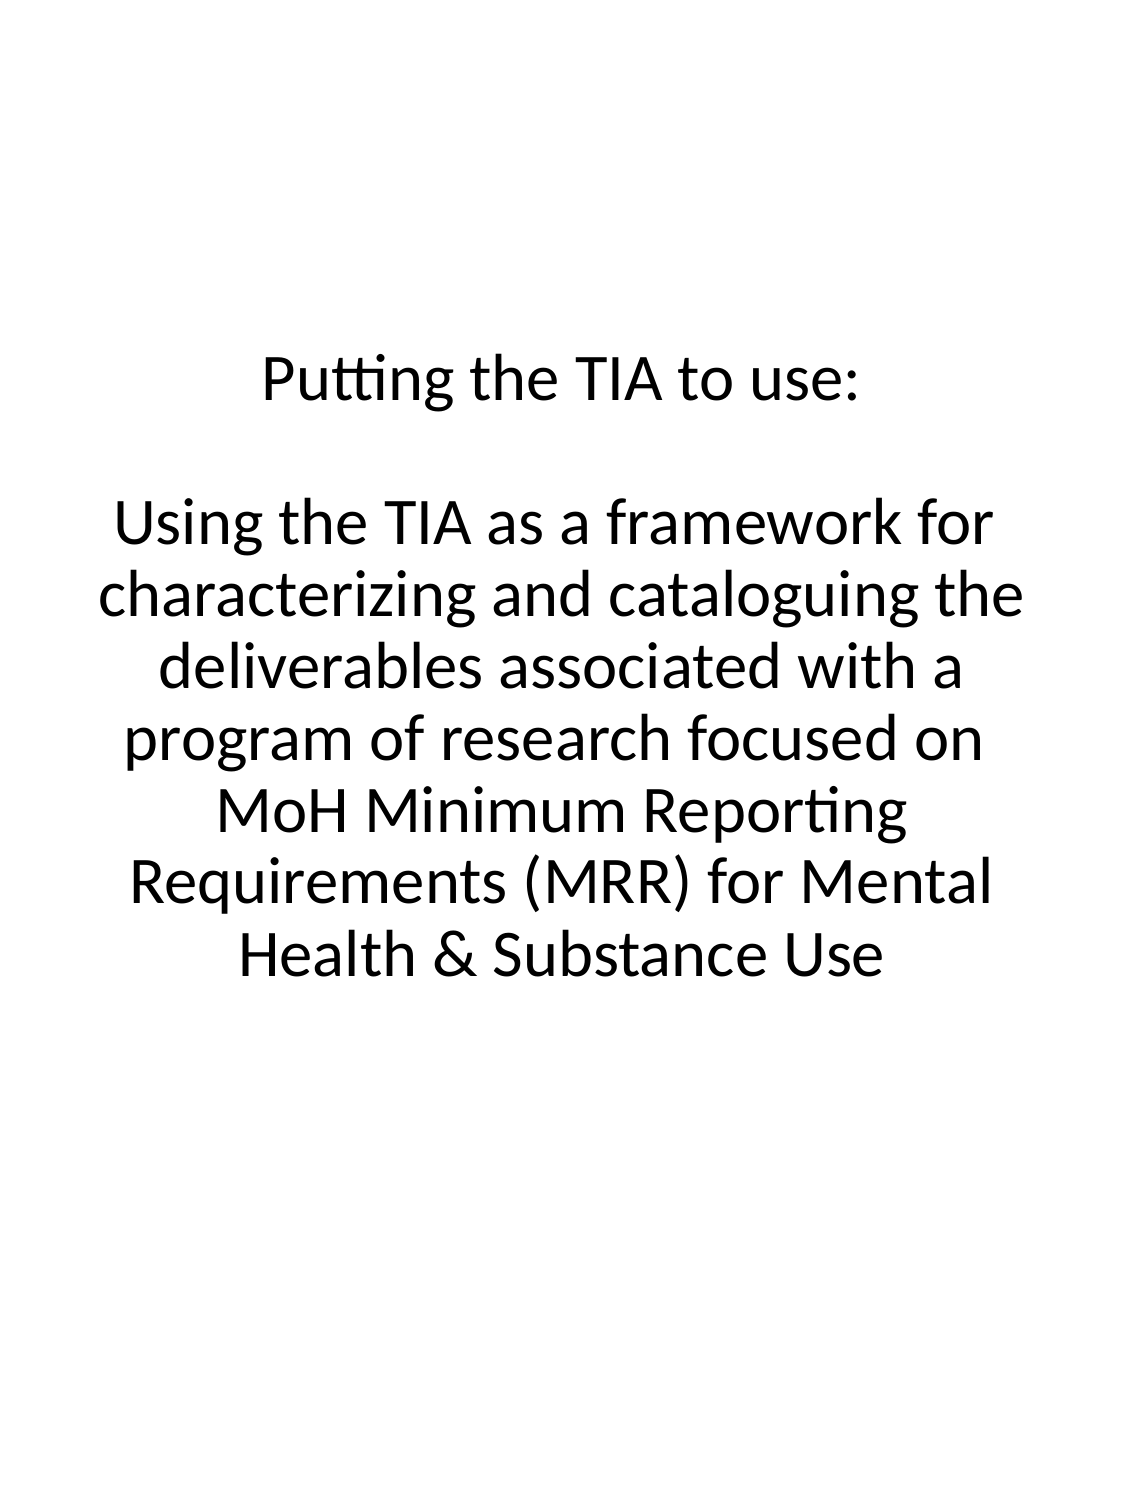

# Putting the TIA to use: Using the TIA as a framework for  characterizing and cataloguing the deliverables associated with a program of research focused on MoH Minimum Reporting Requirements (MRR) for Mental Health & Substance Use